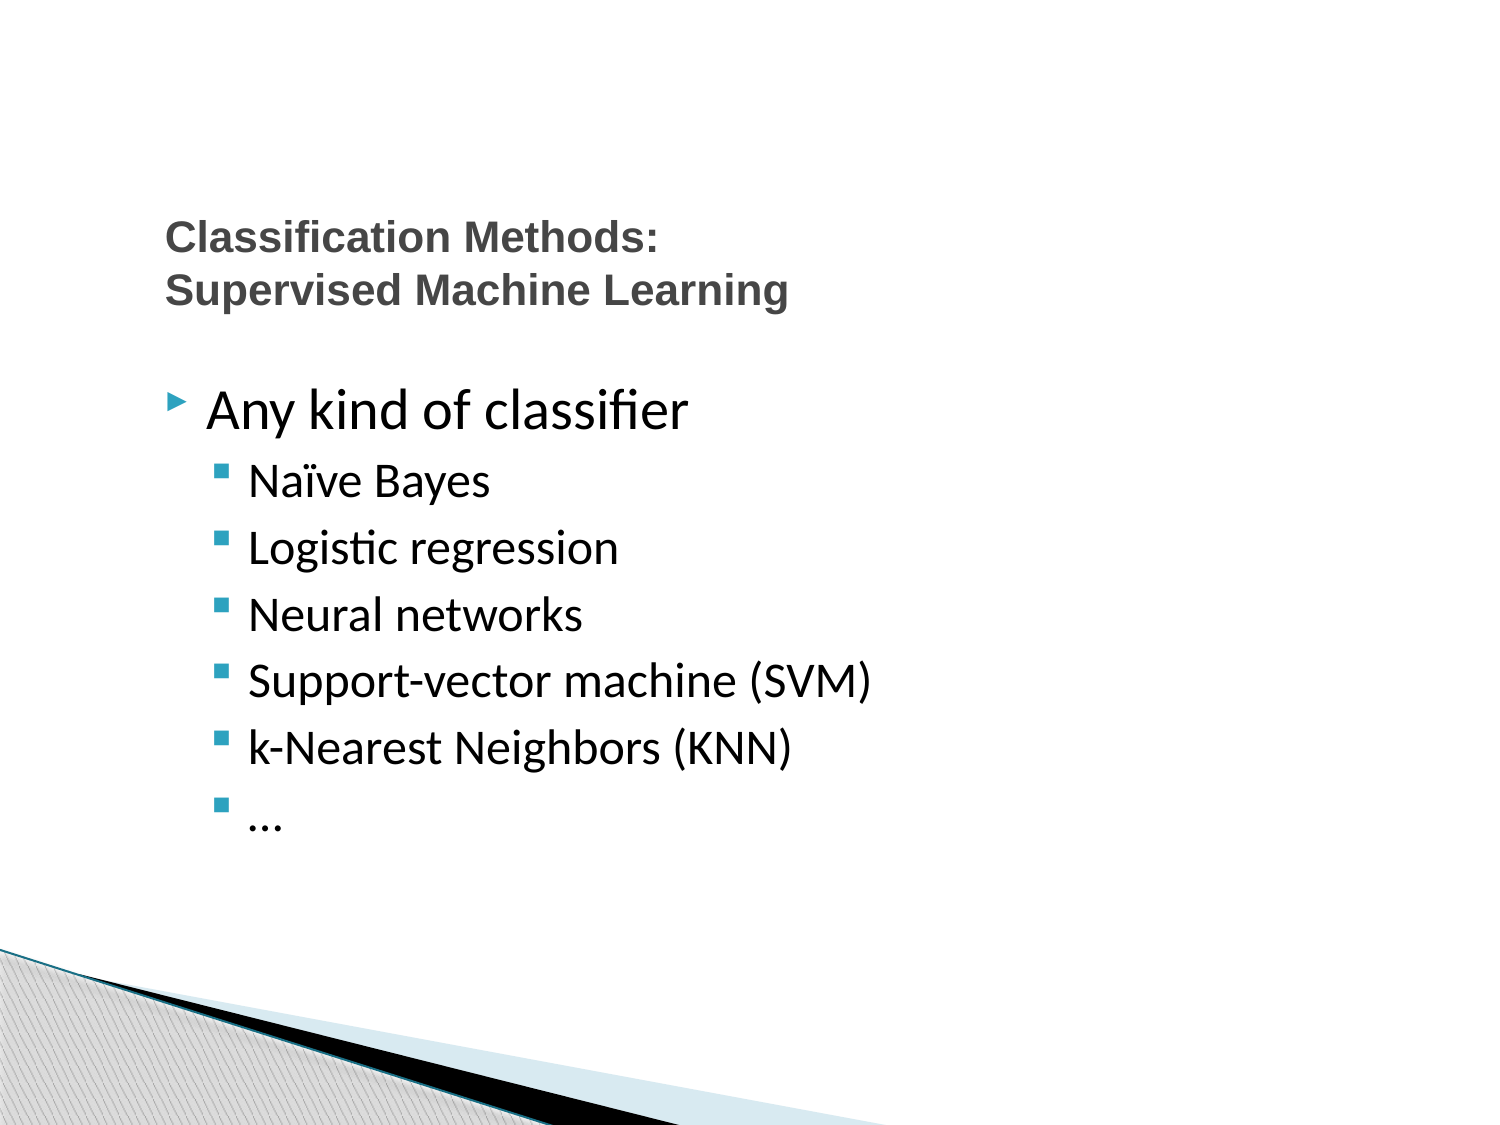

# Classification Methods: Supervised Machine Learning
Any kind of classifier
Naïve Bayes
Logistic regression
Neural networks
Support-vector machine (SVM)
k-Nearest Neighbors (KNN)
…